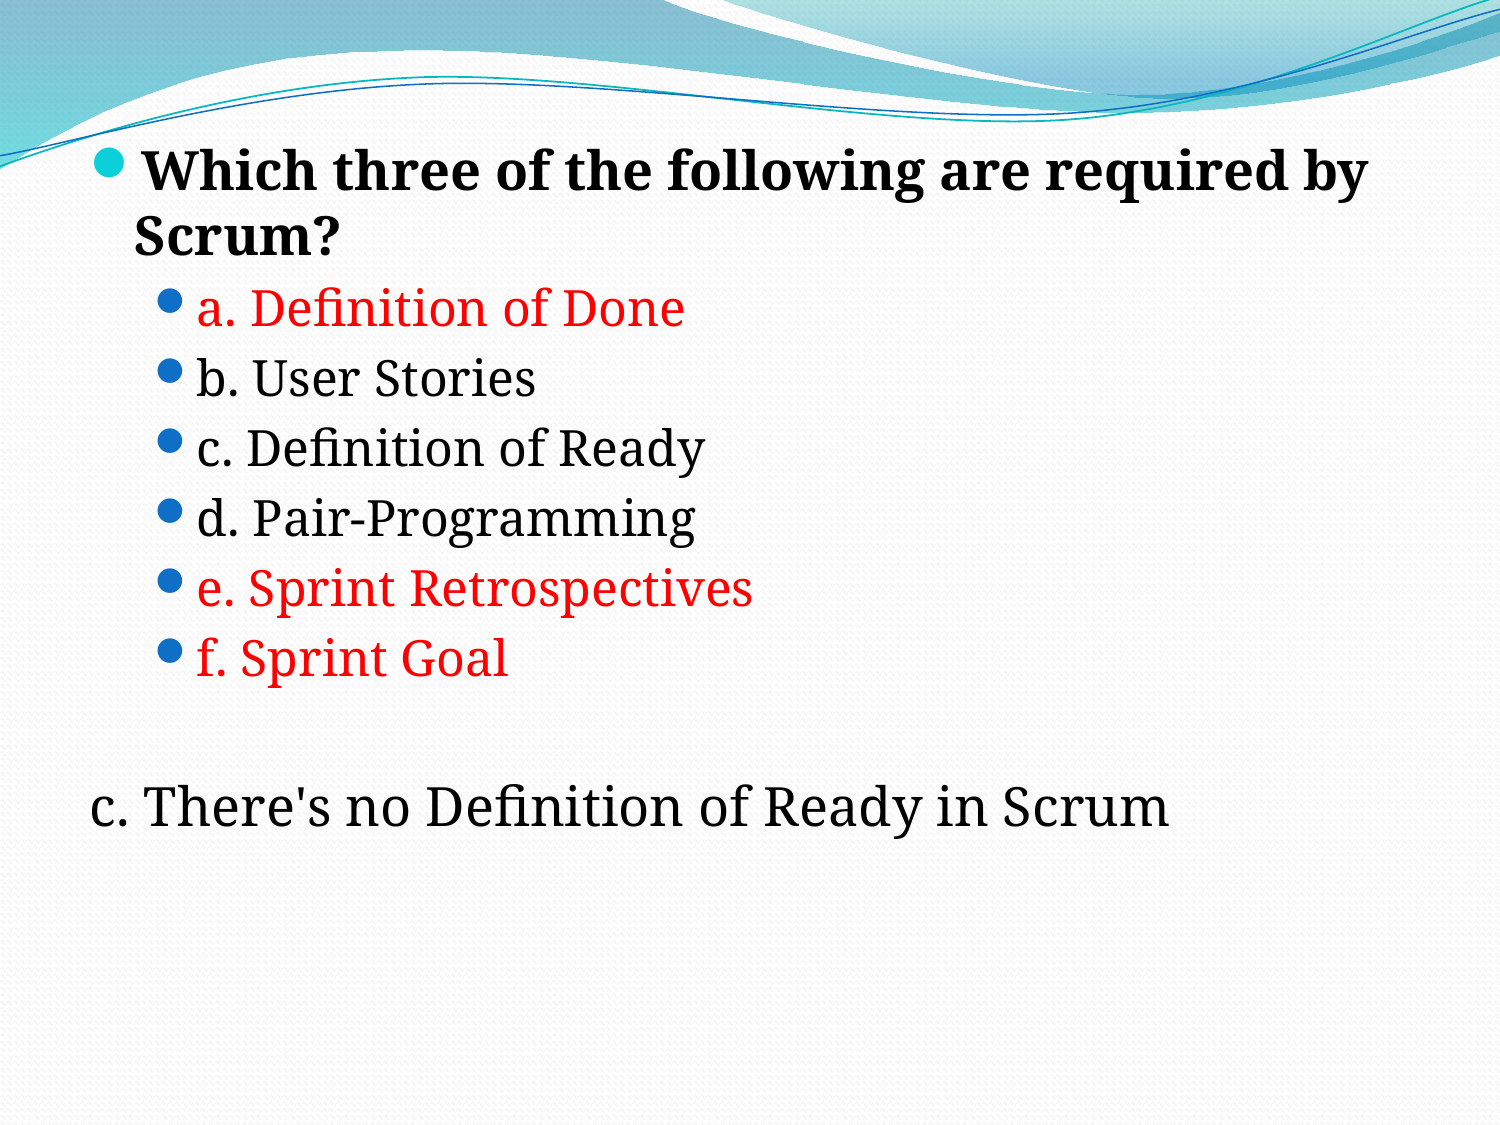

Which three of the following are required by Scrum?
a. Definition of Done
b. User Stories
c. Definition of Ready
d. Pair-Programming
e. Sprint Retrospectives
f. Sprint Goal

c. There's no Definition of Ready in Scrum